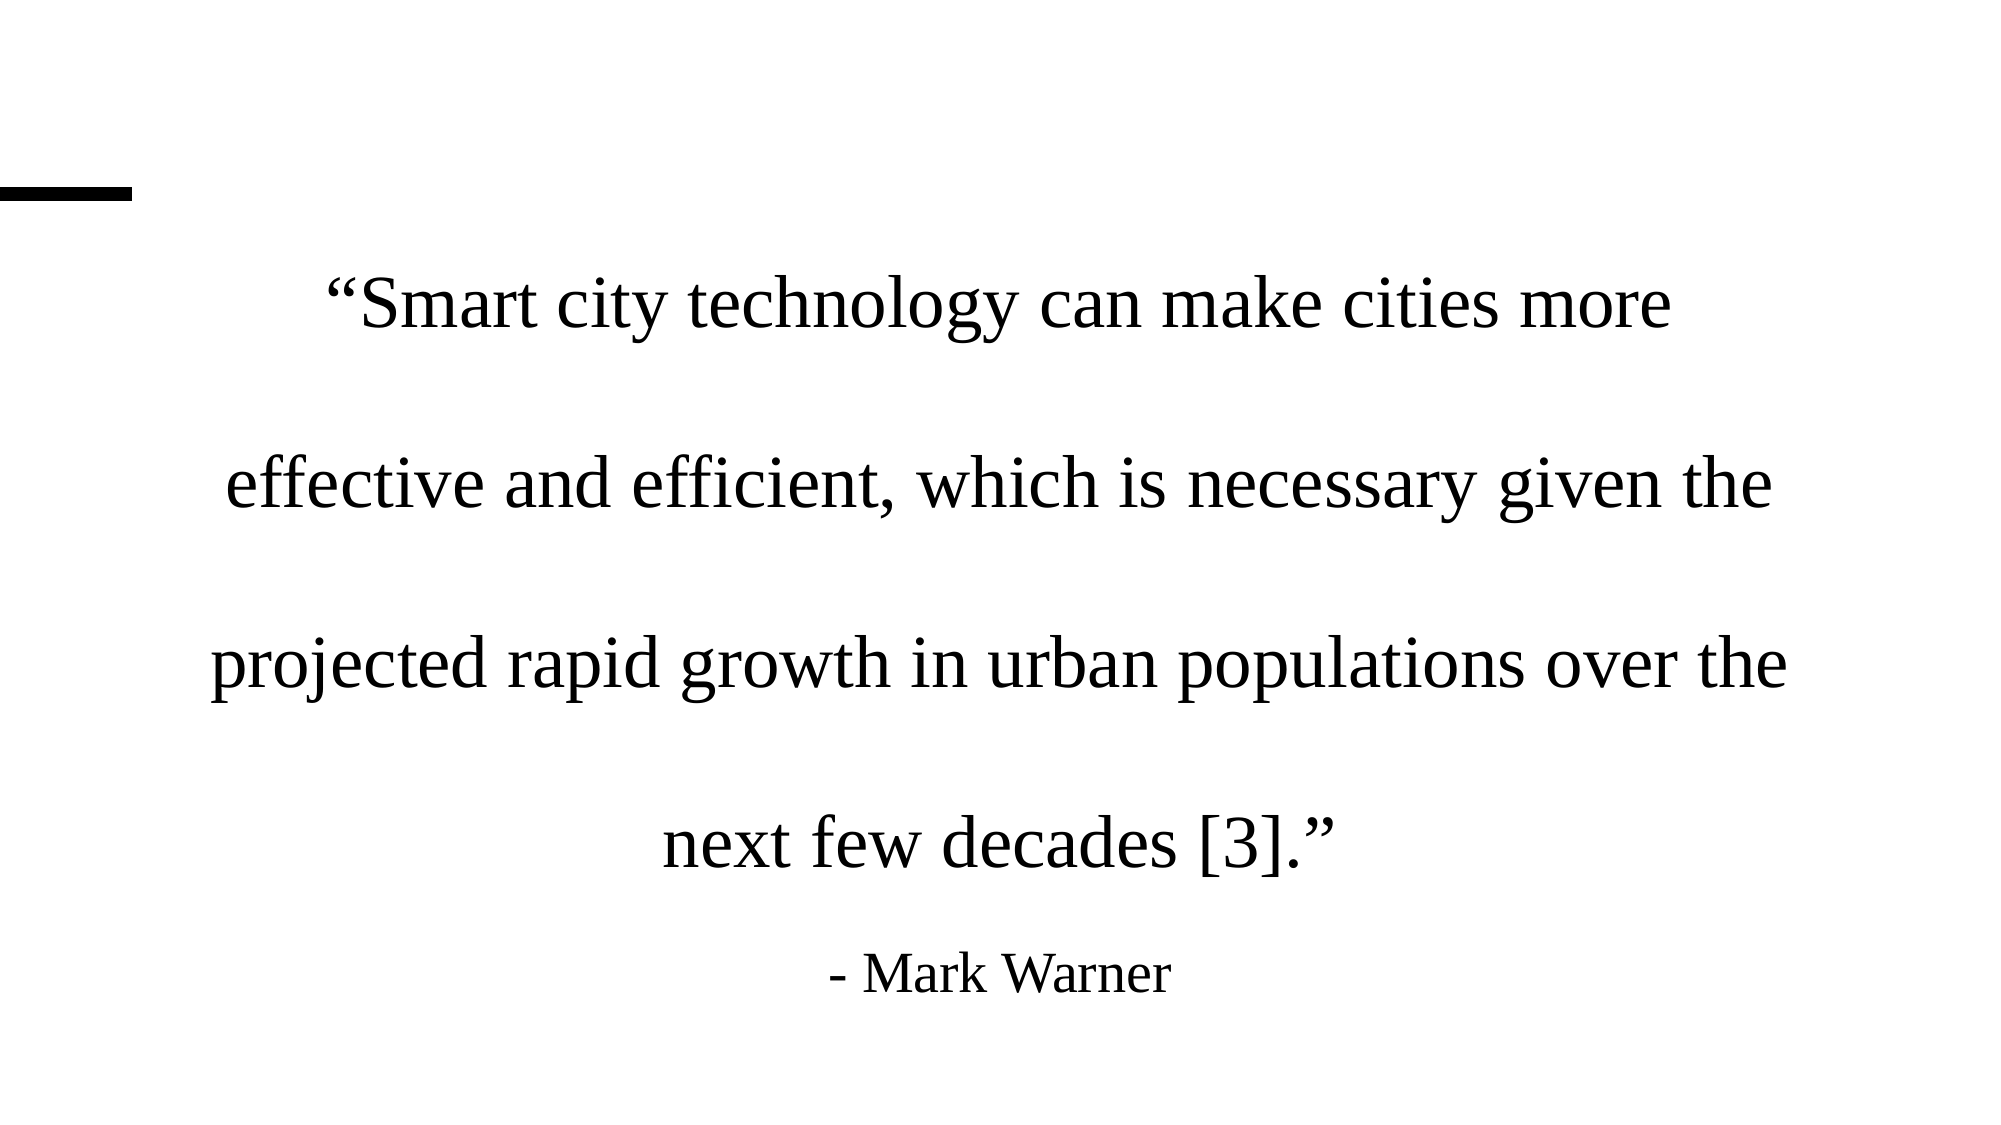

“Smart city technology can make cities more effective and efficient, which is necessary given the projected rapid growth in urban populations over the next few decades [3].”
- Mark Warner